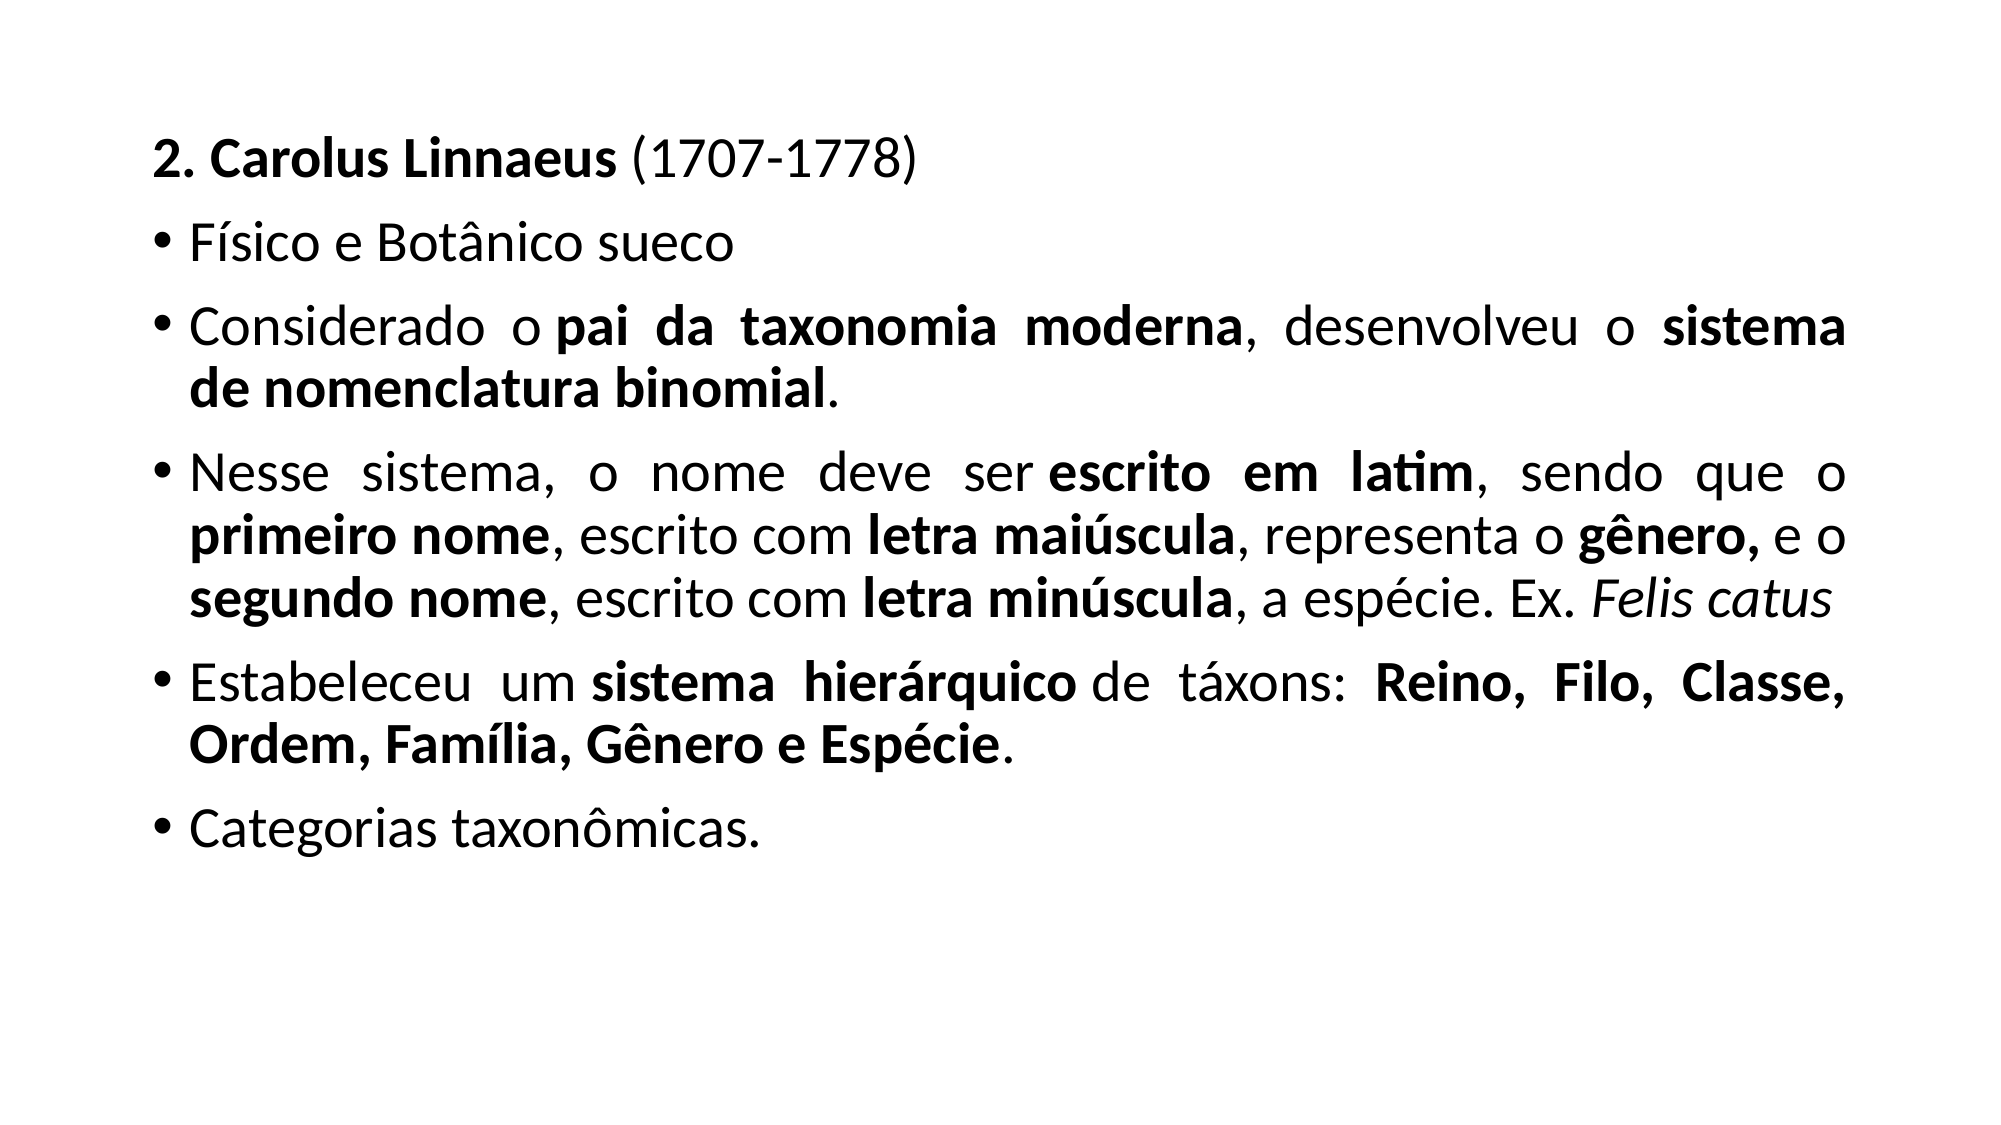

2. Carolus Linnaeus (1707-1778)
Físico e Botânico sueco
Considerado o pai da taxonomia moderna, desenvolveu o sistema de nomenclatura binomial.
Nesse sistema, o nome deve ser escrito em latim, sendo que o primeiro nome, escrito com letra maiúscula, representa o gênero, e o segundo nome, escrito com letra minúscula, a espécie. Ex. Felis catus
Estabeleceu um sistema hierárquico de táxons: Reino, Filo, Classe, Ordem, Família, Gênero e Espécie.
Categorias taxonômicas.